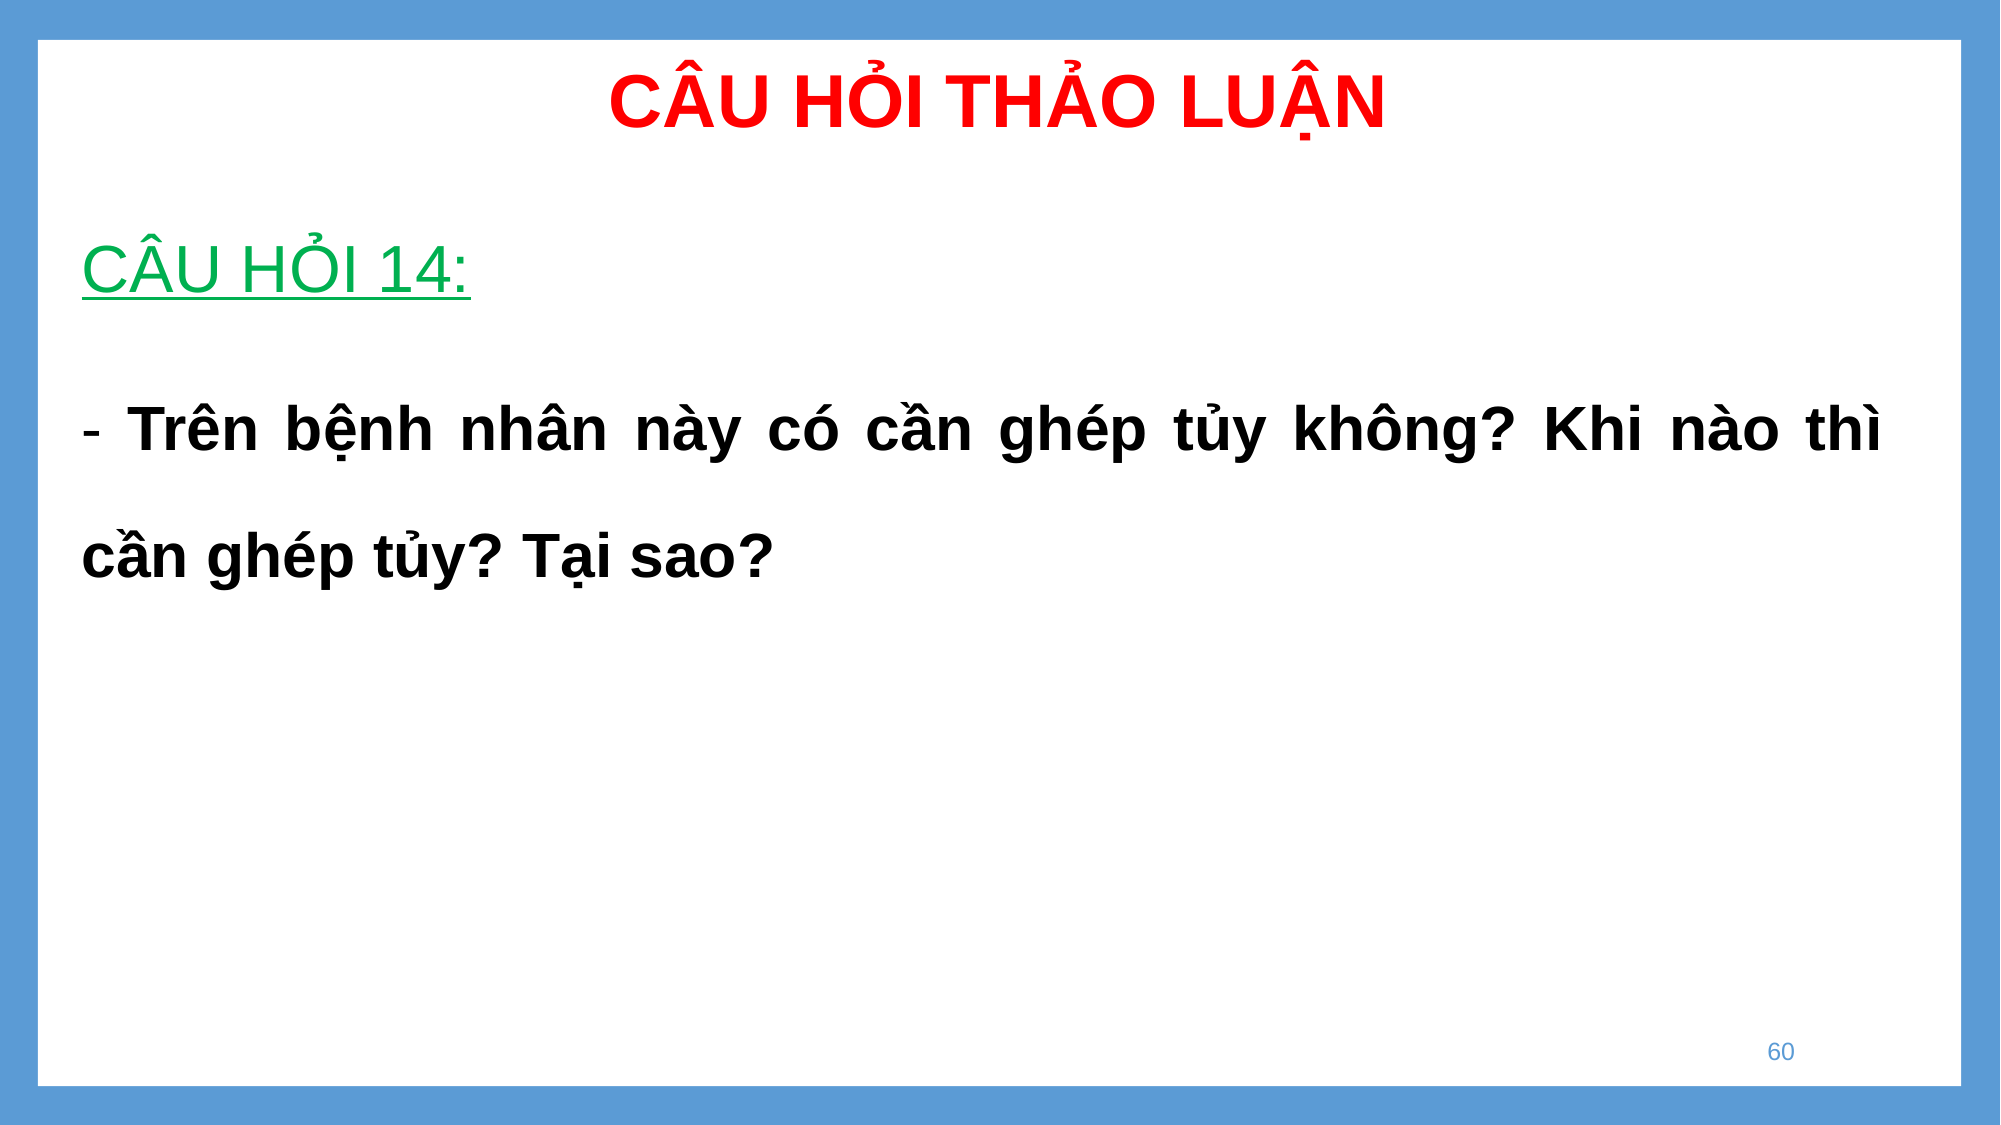

# CÂU HỎI THẢO LUẬN
CÂU HỎI 14:
- Trên bệnh nhân này có cần ghép tủy không? Khi nào thì cần ghép tủy? Tại sao?
60